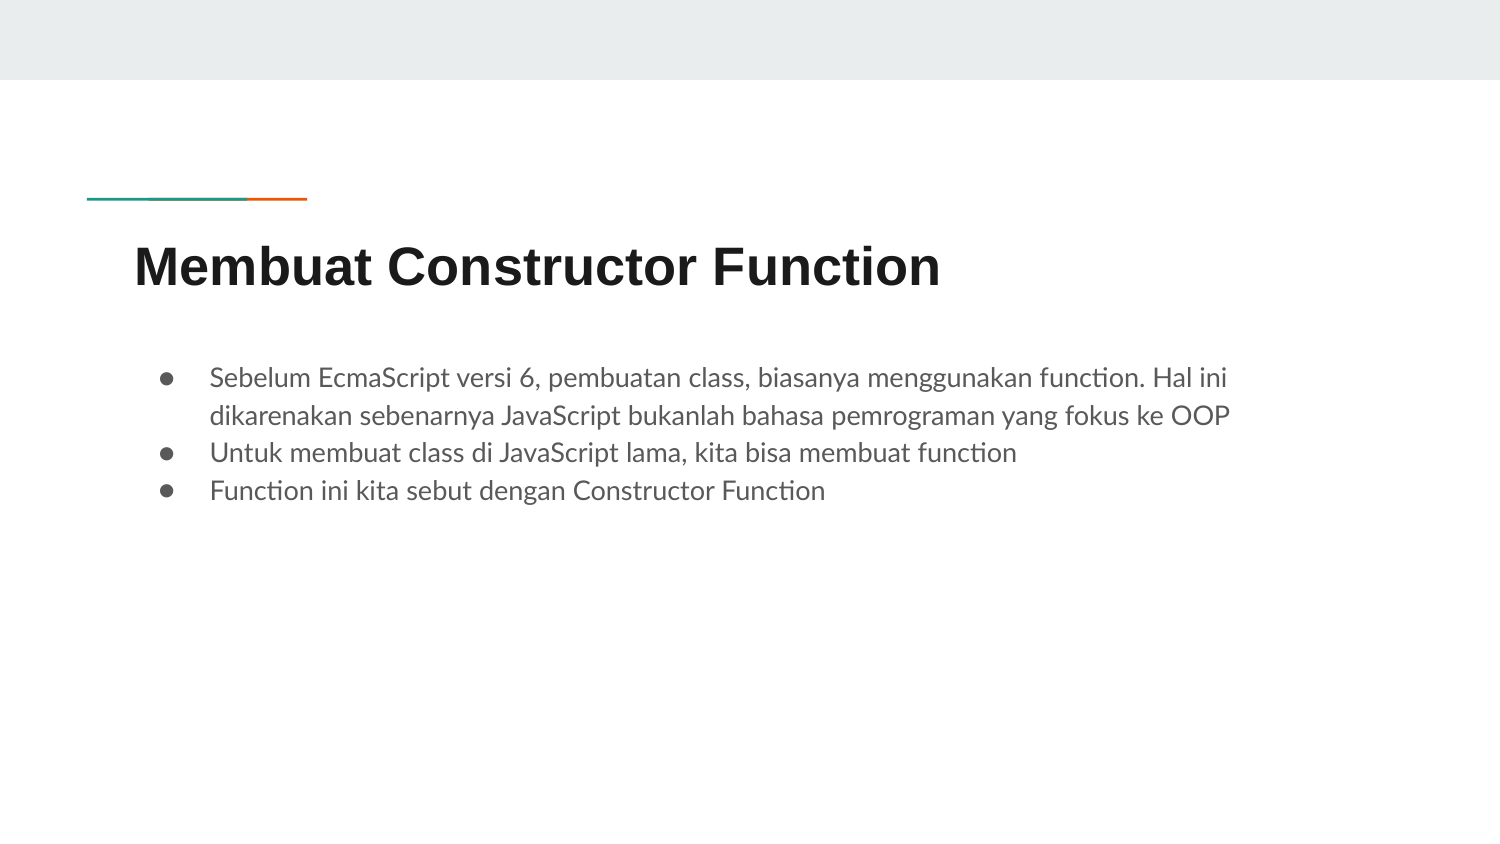

# Membuat Constructor Function
Sebelum EcmaScript versi 6, pembuatan class, biasanya menggunakan function. Hal ini dikarenakan sebenarnya JavaScript bukanlah bahasa pemrograman yang fokus ke OOP
Untuk membuat class di JavaScript lama, kita bisa membuat function
Function ini kita sebut dengan Constructor Function